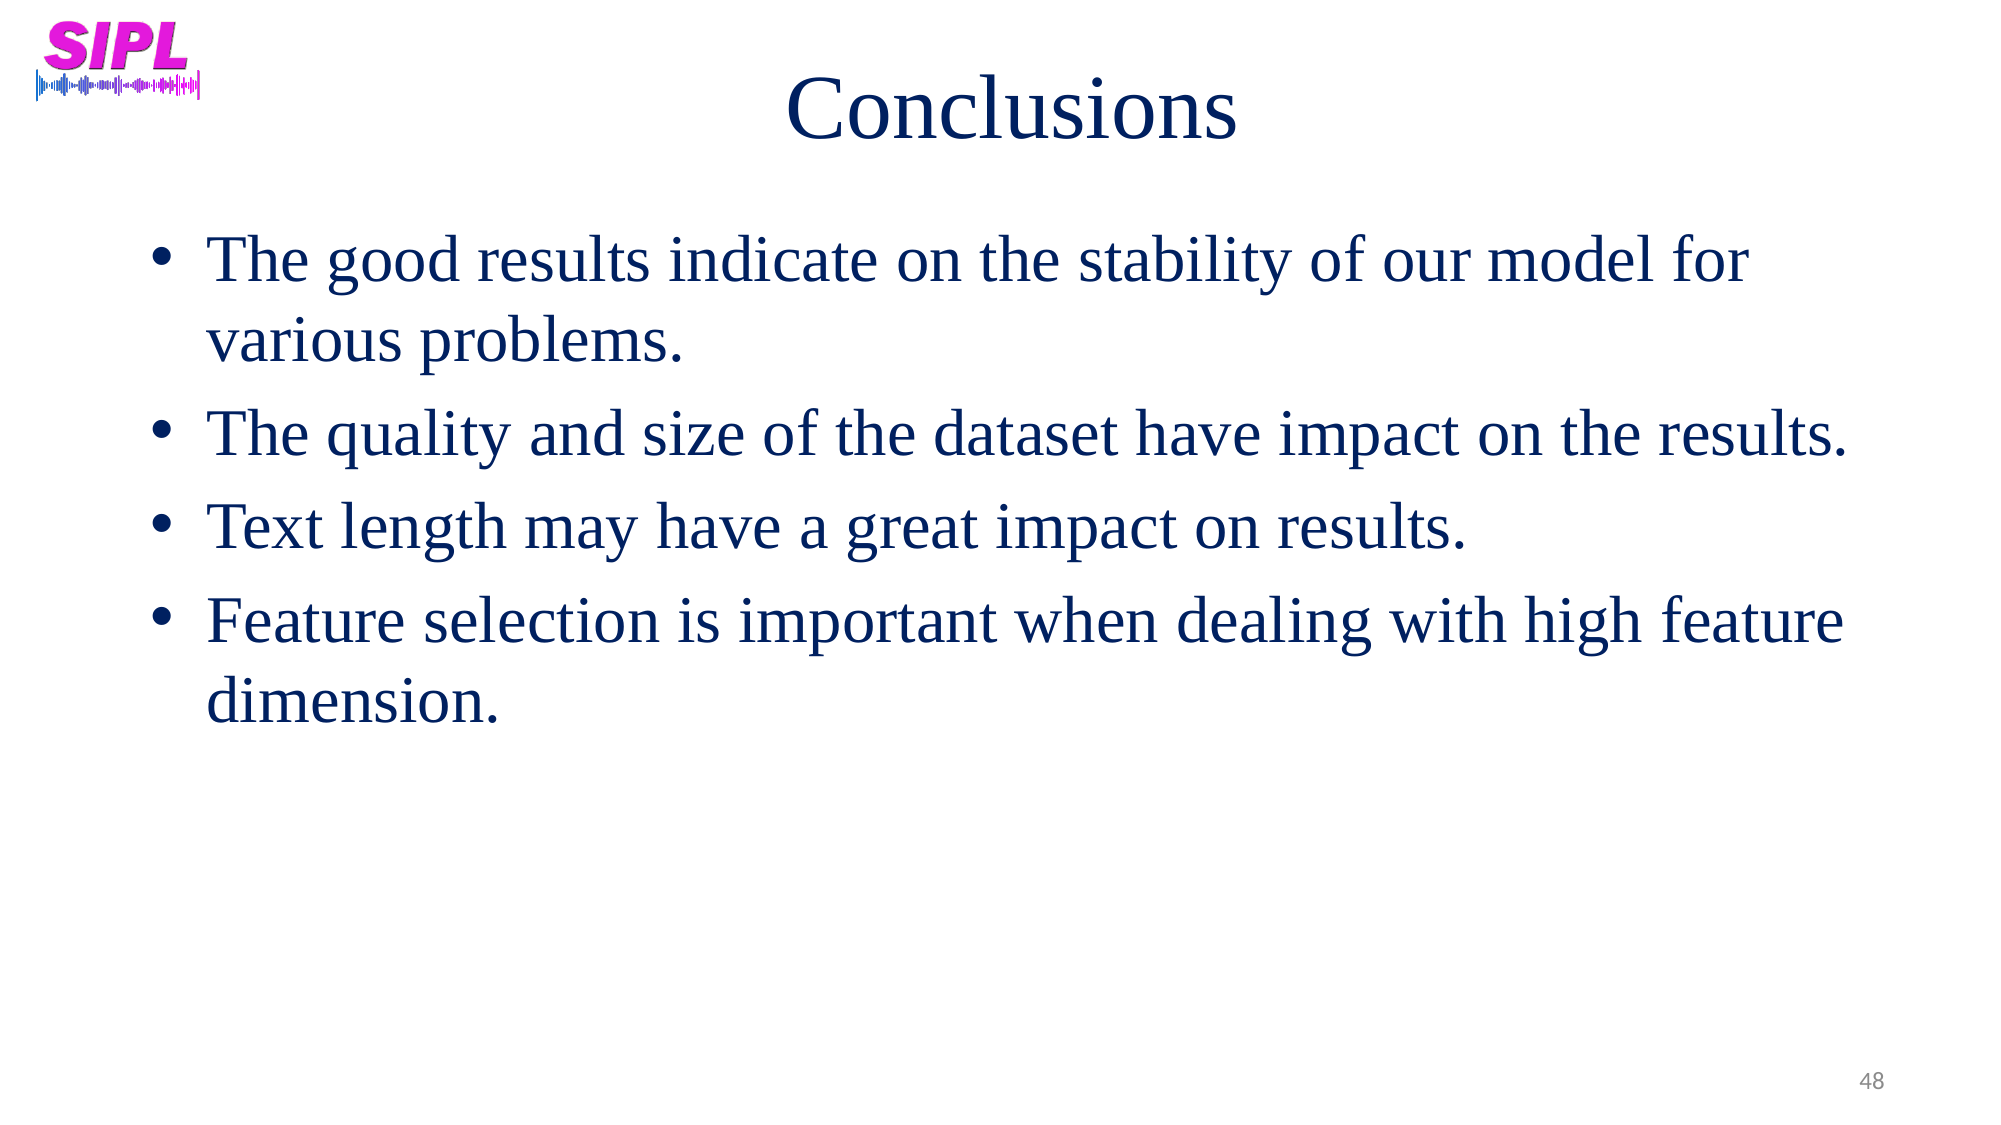

# Conclusions

The good results indicate on the stability of our model for various problems.
The quality and size of the dataset have impact on the results.
Text length may have a great impact on results.
Feature selection is important when dealing with high feature dimension.
48